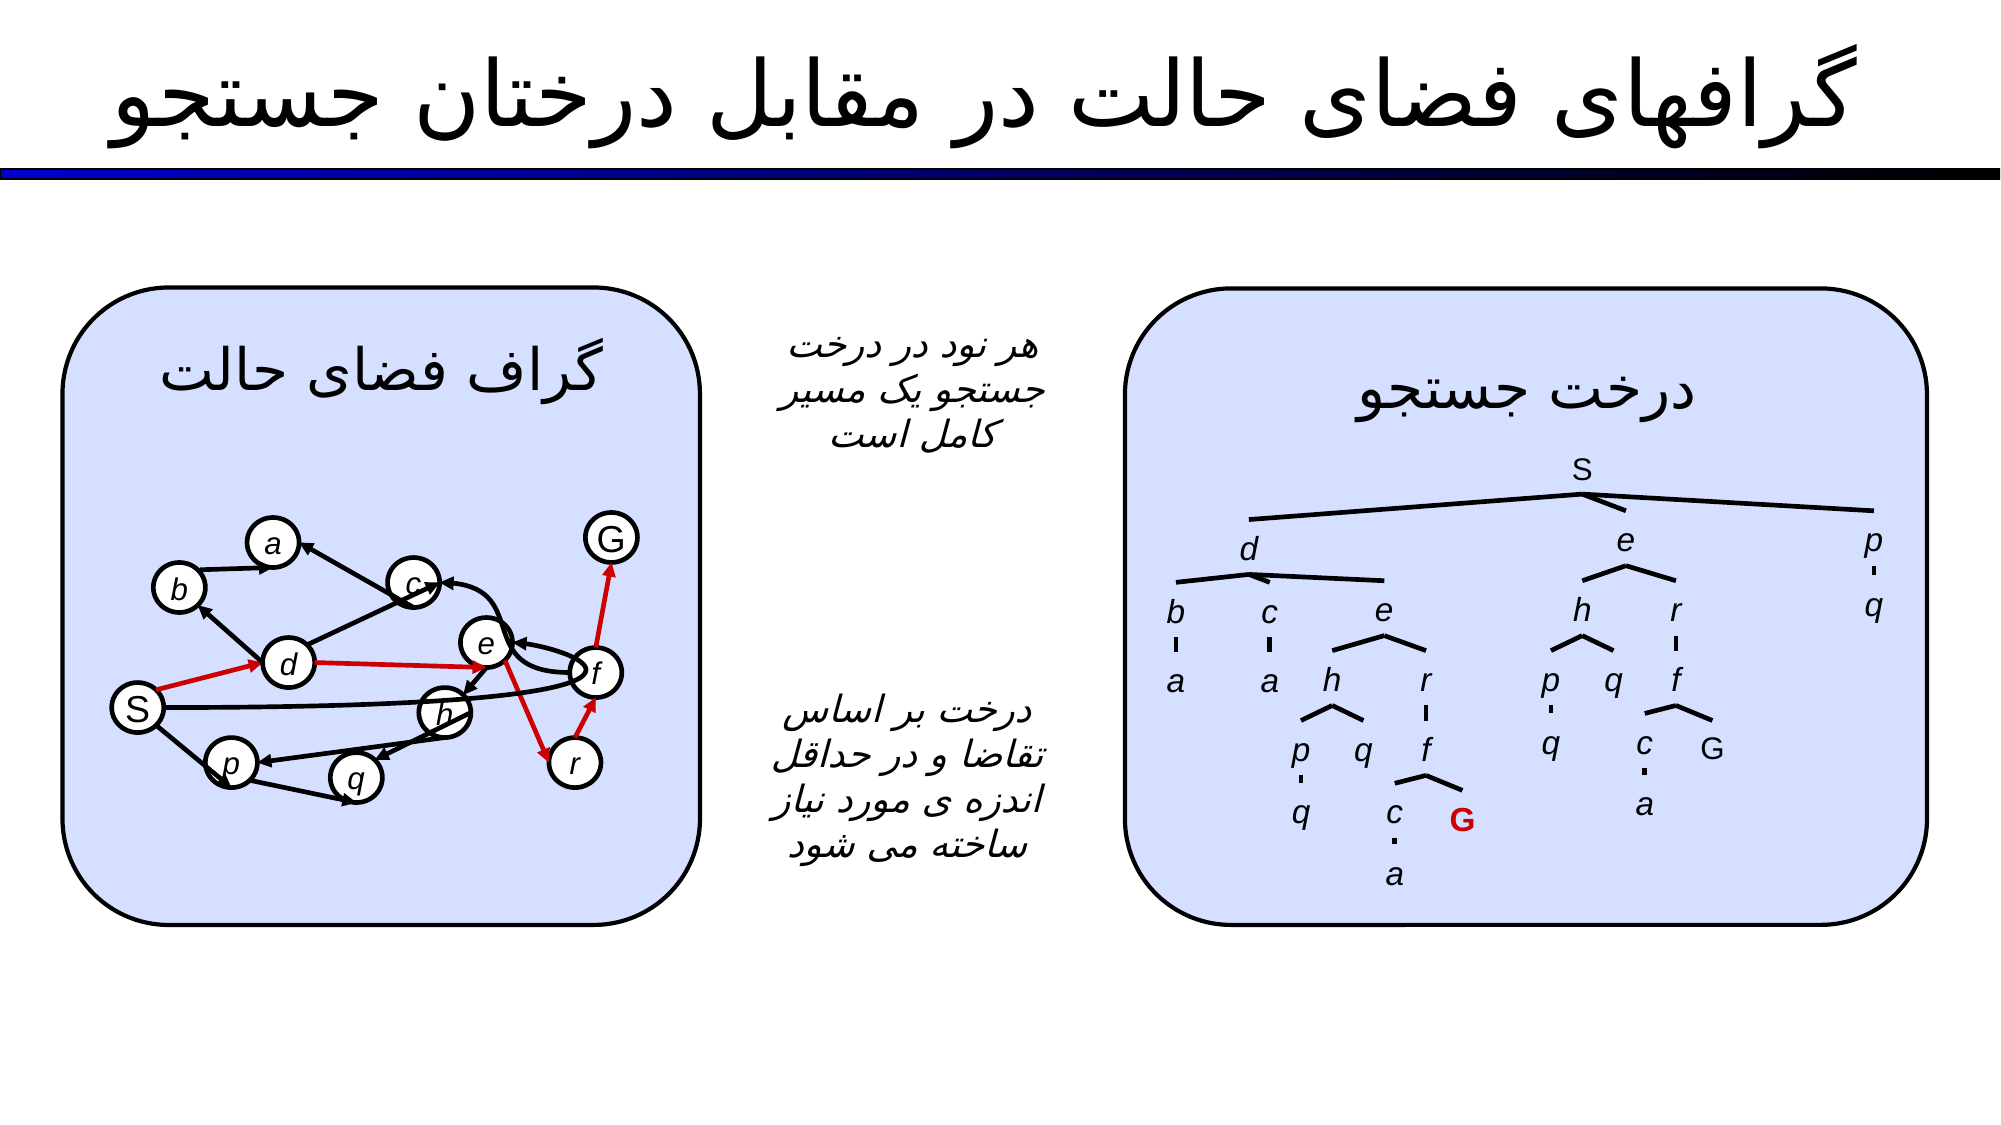

# گرافهای فضای حالت در مقابل درختان جستجو

هر نود در درخت جستجو یک مسیر کامل است
گراف فضای حالت
درخت جستجو
S
e
p
G
a
c
b
e
d
f
S
h
p
r
q
d
q
e
h
r
b
c
h
r
p
q
f
a
a
درخت بر اساس تقاضا و در حداقل اندزه ی مورد نیاز ساخته می شود
q
c
p
q
f
G
a
q
c
G
a